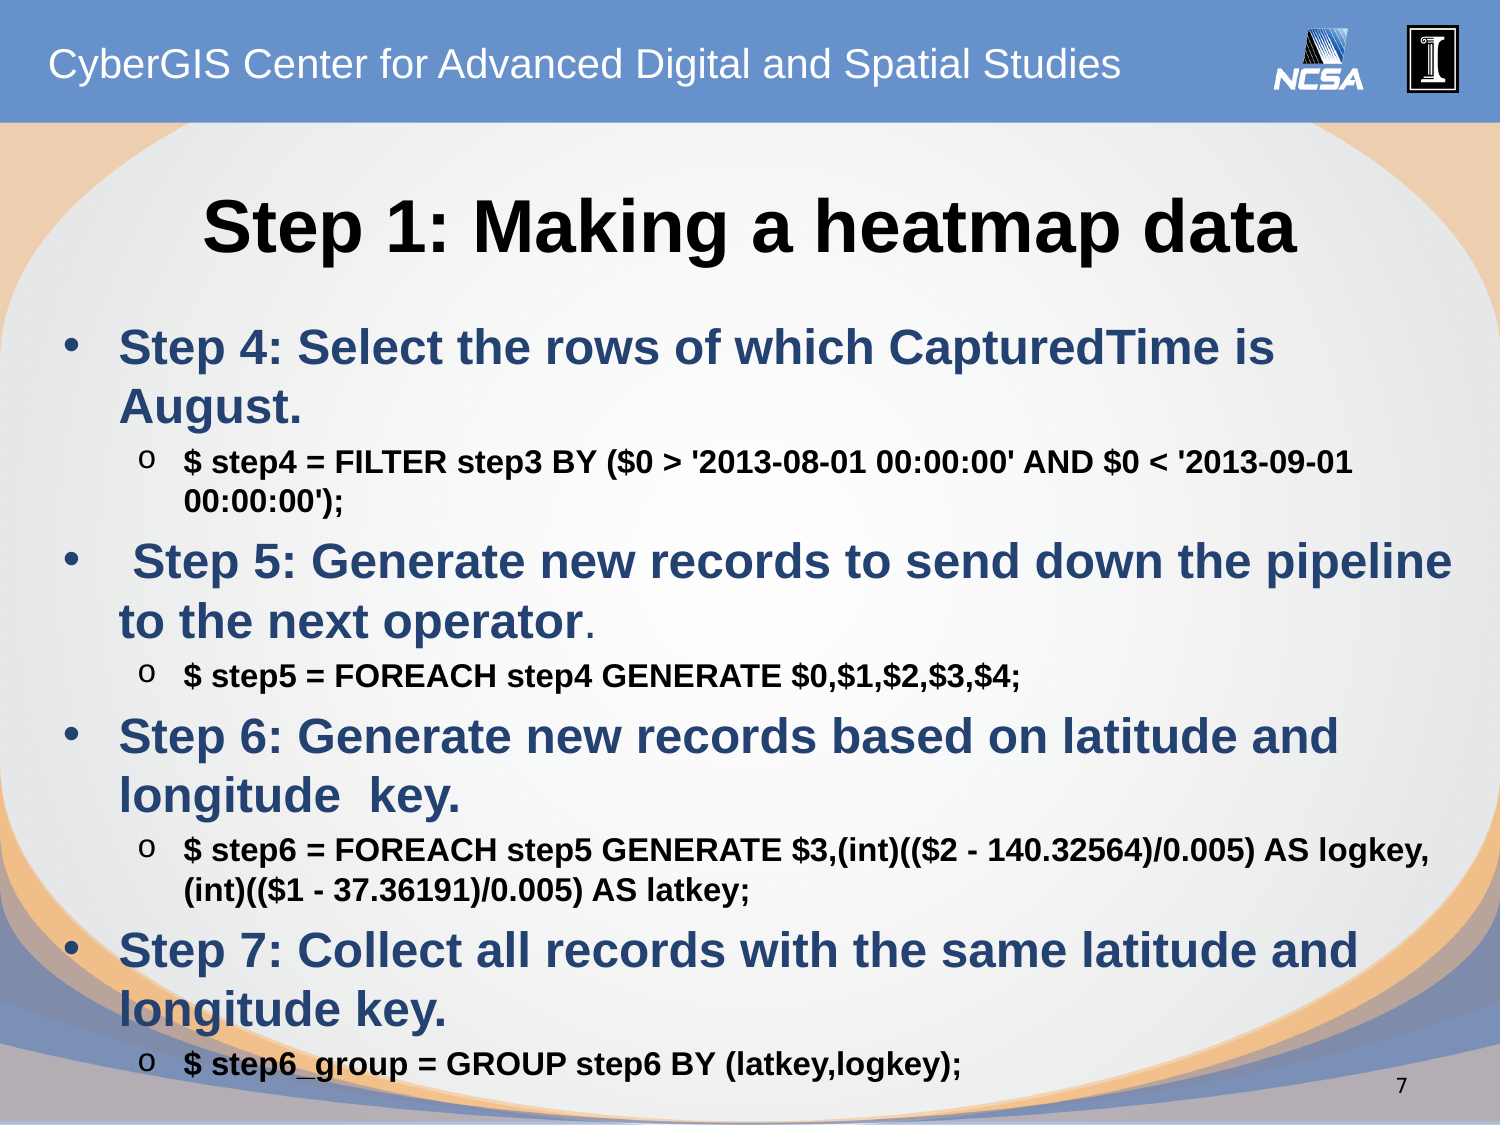

# Step 1: Making a heatmap data
Step 4: Select the rows of which CapturedTime is August.
$ step4 = FILTER step3 BY ($0 > '2013-08-01 00:00:00' AND $0 < '2013-09-01 00:00:00');
 Step 5: Generate new records to send down the pipeline to the next operator.
$ step5 = FOREACH step4 GENERATE $0,$1,$2,$3,$4;
Step 6: Generate new records based on latitude and longitude  key.
$ step6 = FOREACH step5 GENERATE $3,(int)(($2 - 140.32564)/0.005) AS logkey,(int)(($1 - 37.36191)/0.005) AS latkey;
Step 7: Collect all records with the same latitude and longitude key.
$ step6_group = GROUP step6 BY (latkey,logkey);

7